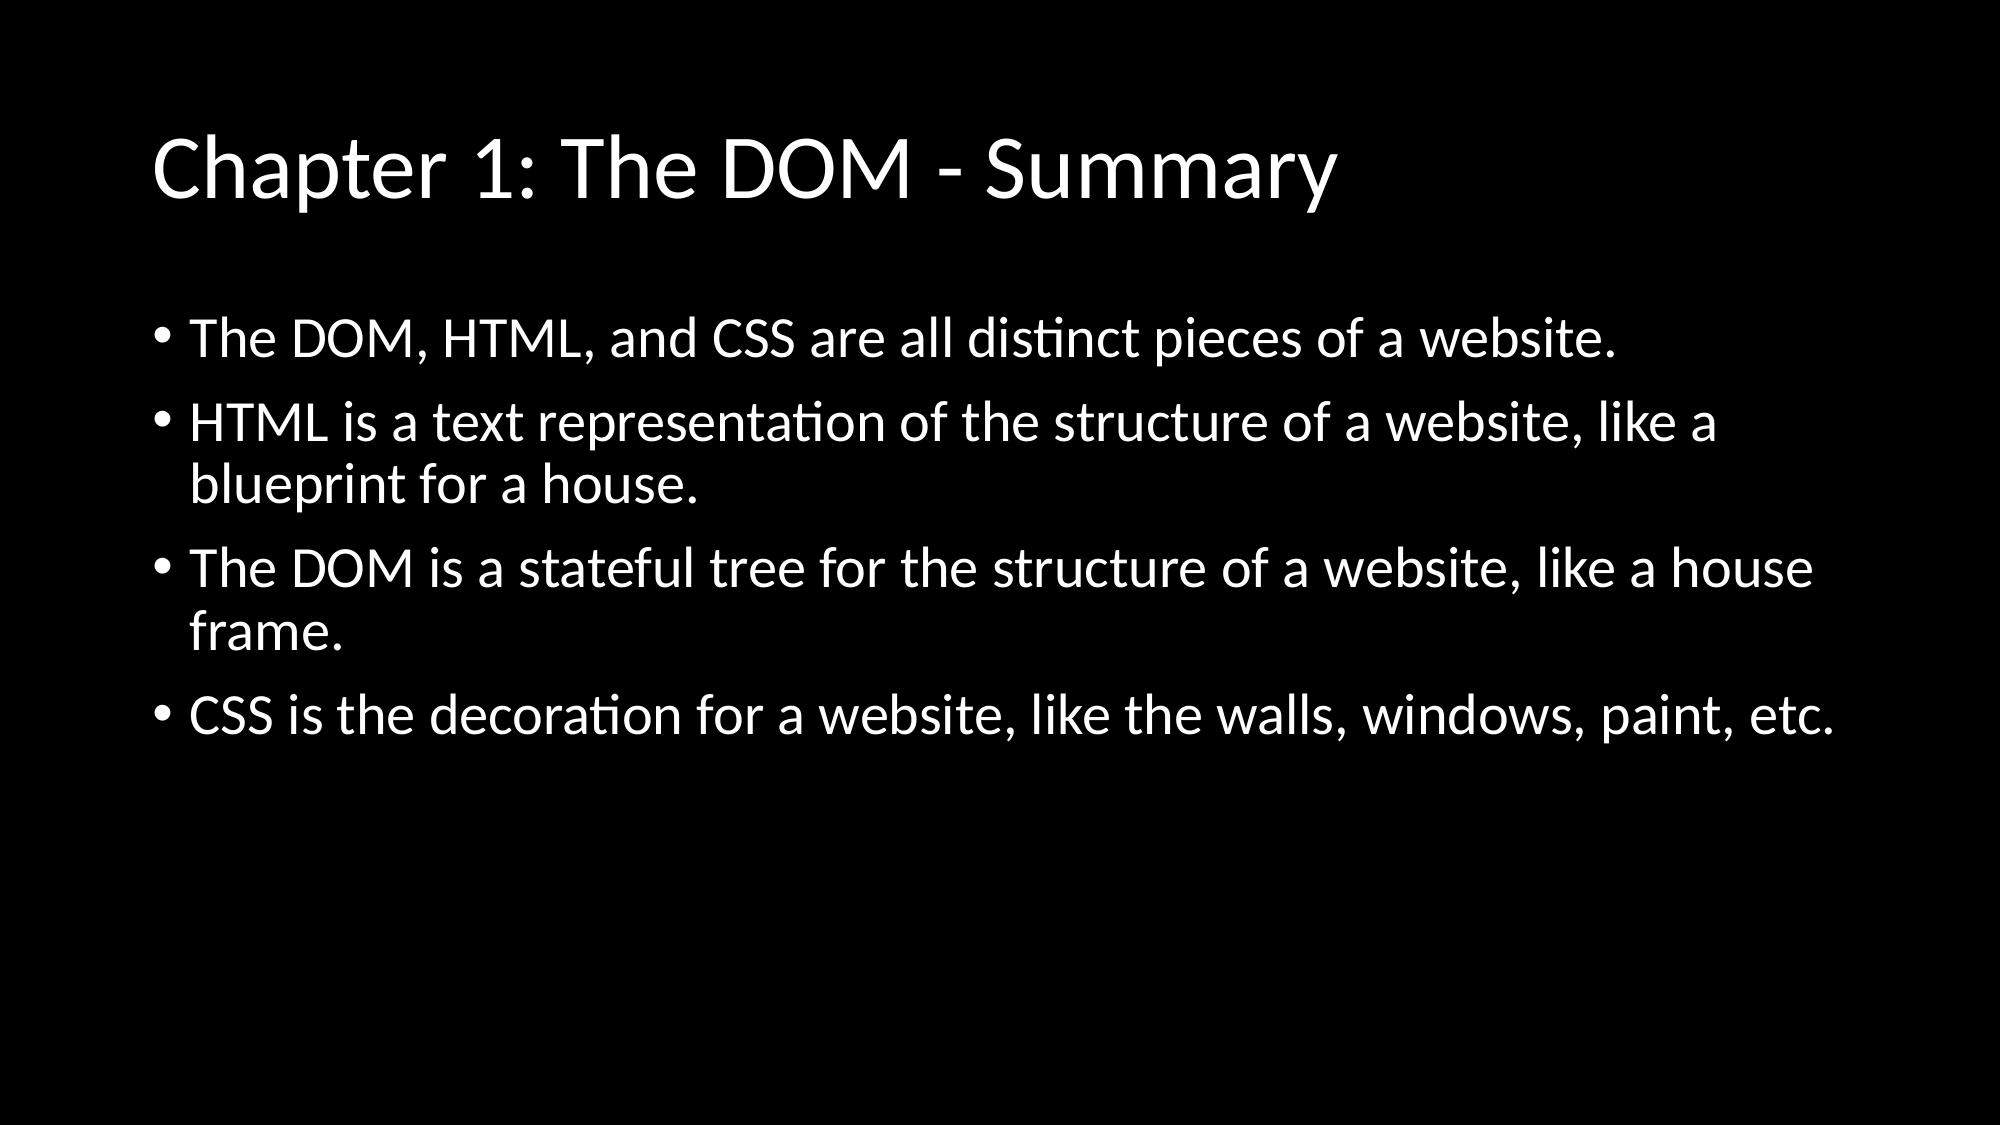

# Chapter 1: The DOM - Summary
The DOM, HTML, and CSS are all distinct pieces of a website.
HTML is a text representation of the structure of a website, like a blueprint for a house.
The DOM is a stateful tree for the structure of a website, like a house frame.
CSS is the decoration for a website, like the walls, windows, paint, etc.